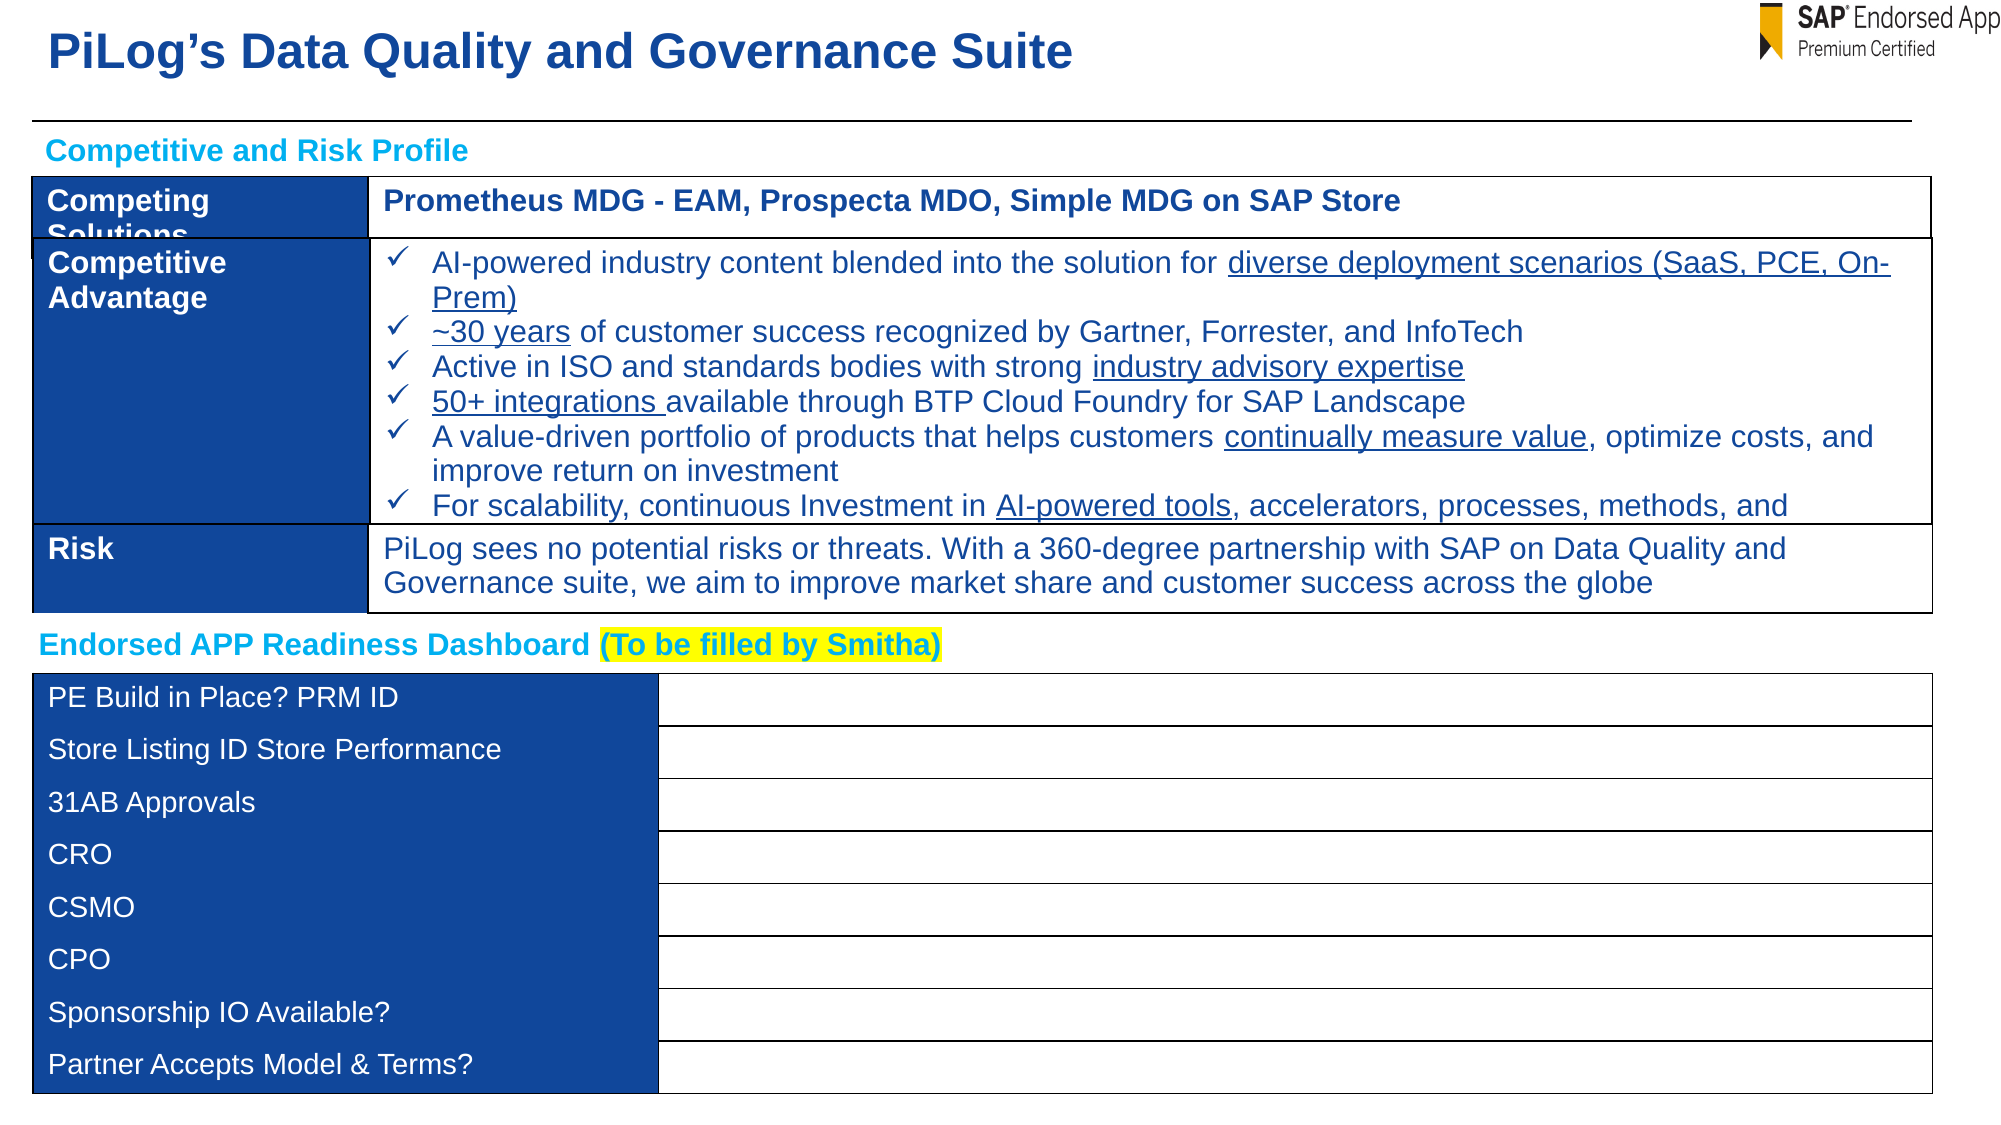

# PiLog’s Data Quality and Governance Suite
Competitive and Risk Profile
| Competing Solutions | Prometheus MDG - EAM, Prospecta MDO, Simple MDG on SAP Store |
| --- | --- |
| Competitive Advantage | AI-powered industry content blended into the solution for diverse deployment scenarios (SaaS, PCE, On-Prem) ~30 years of customer success recognized by Gartner, Forrester, and InfoTech Active in ISO and standards bodies with strong industry advisory expertise 50+ integrations available through BTP Cloud Foundry for SAP Landscape A value-driven portfolio of products that helps customers continually measure value, optimize costs, and improve return on investment For scalability, continuous Investment in AI-powered tools, accelerators, processes, methods, and standards |
| --- | --- |
| Risk | PiLog sees no potential risks or threats. With a 360-degree partnership with SAP on Data Quality and Governance suite, we aim to improve market share and customer success across the globe |
| --- | --- |
Endorsed APP Readiness Dashboard (To be filled by Smitha)
| PE Build in Place? PRM ID |  |
| --- | --- |
| Store Listing ID Store Performance |  |
| 31AB Approvals |  |
| CRO |  |
| CSMO |  |
| CPO |  |
| Sponsorship IO Available? |  |
| Partner Accepts Model & Terms? |  |